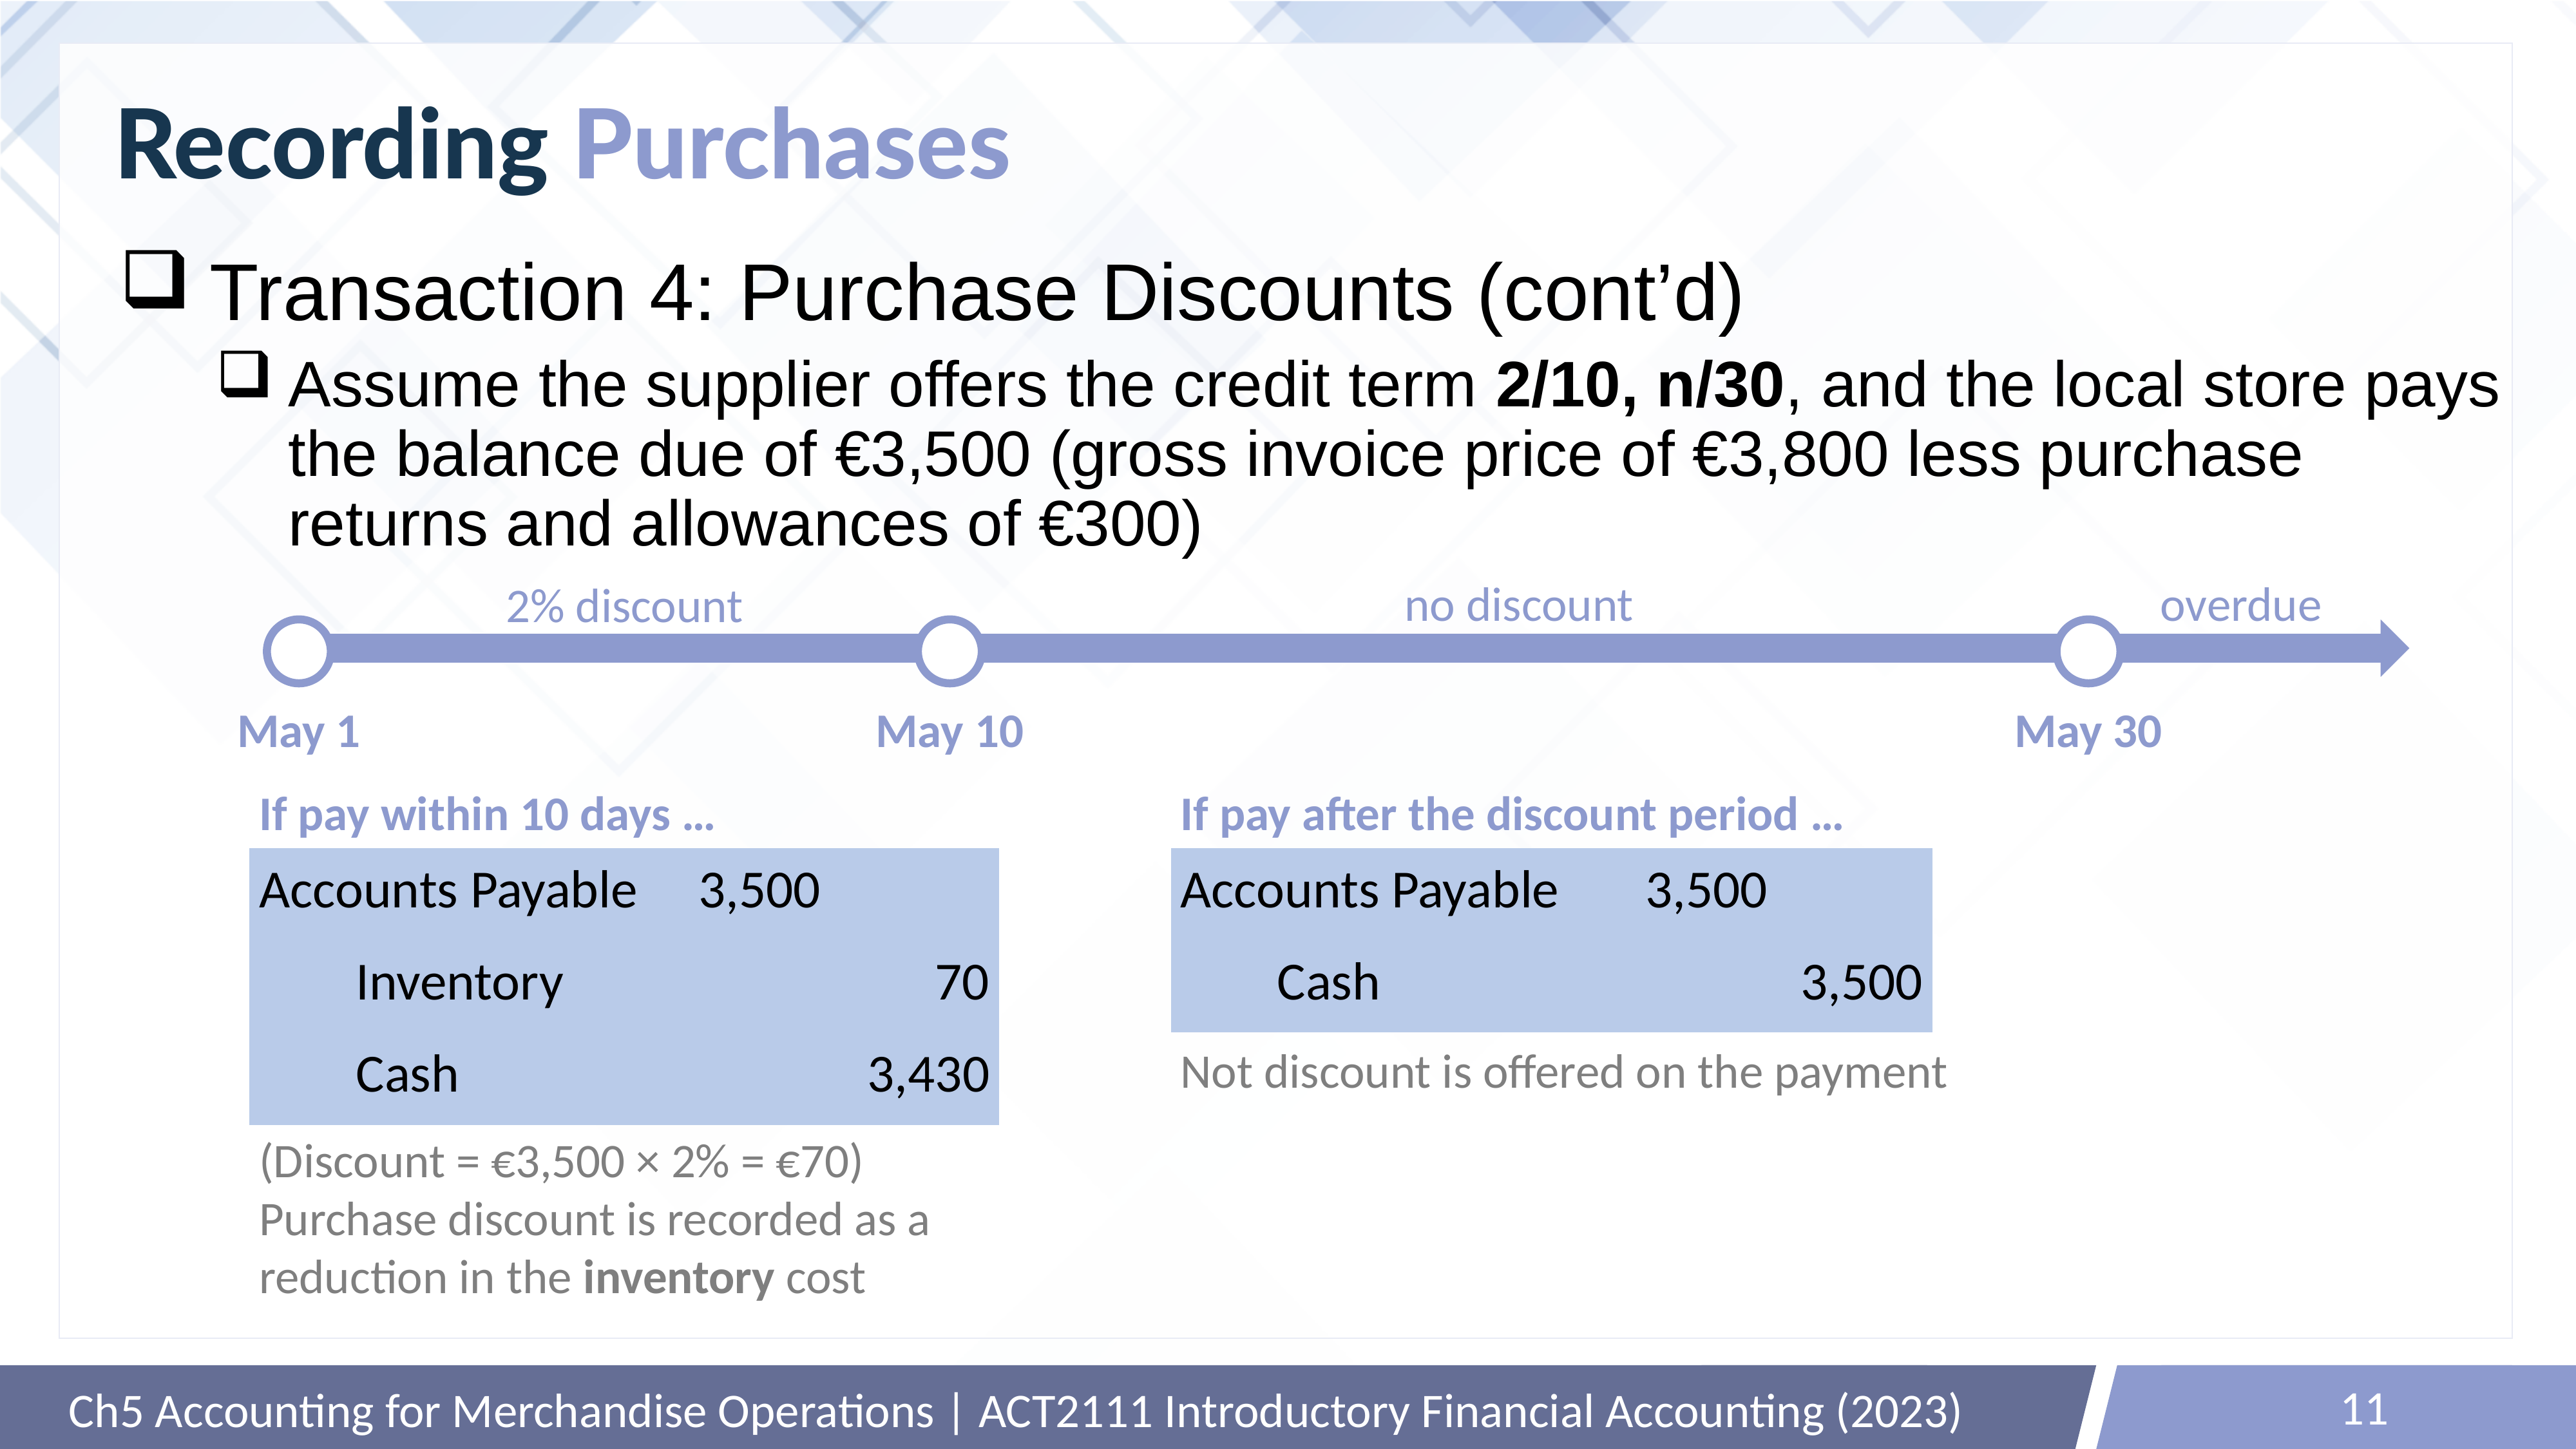

# Recording Purchases
Transaction 4: Purchase Discounts (cont’d)
Assume the supplier offers the credit term 2/10, n/30, and the local store pays the balance due of €3,500 (gross invoice price of €3,800 less purchase returns and allowances of €300)
no discount
overdue
2% discount

May 1
May 10
May 30
If pay within 10 days …
If pay after the discount period …
| Accounts Payable | 3,500 |  |
| --- | --- | --- |
| Inventory |  | 70 |
| Cash |  | 3,430 |
| Accounts Payable | 3,500 |  |
| --- | --- | --- |
| Cash |  | 3,500 |
Not discount is offered on the payment
(Discount = €3,500 × 2% = €70)
Purchase discount is recorded as a reduction in the inventory cost
11
Ch5 Accounting for Merchandise Operations | ACT2111 Introductory Financial Accounting (2023)